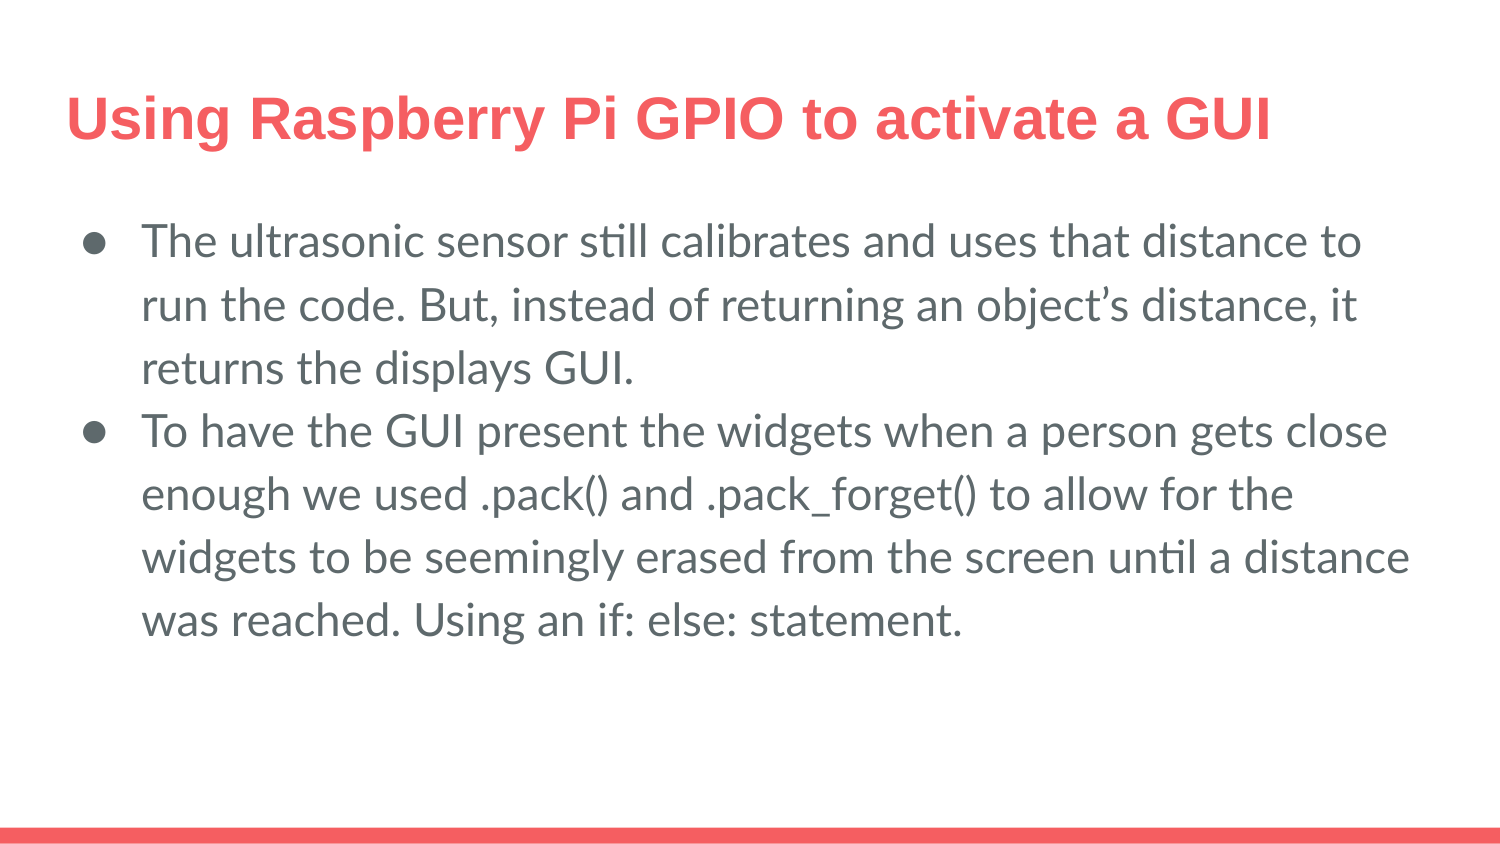

# Using Raspberry Pi GPIO to activate a GUI
The ultrasonic sensor still calibrates and uses that distance to run the code. But, instead of returning an object’s distance, it returns the displays GUI.
To have the GUI present the widgets when a person gets close enough we used .pack() and .pack_forget() to allow for the widgets to be seemingly erased from the screen until a distance was reached. Using an if: else: statement.